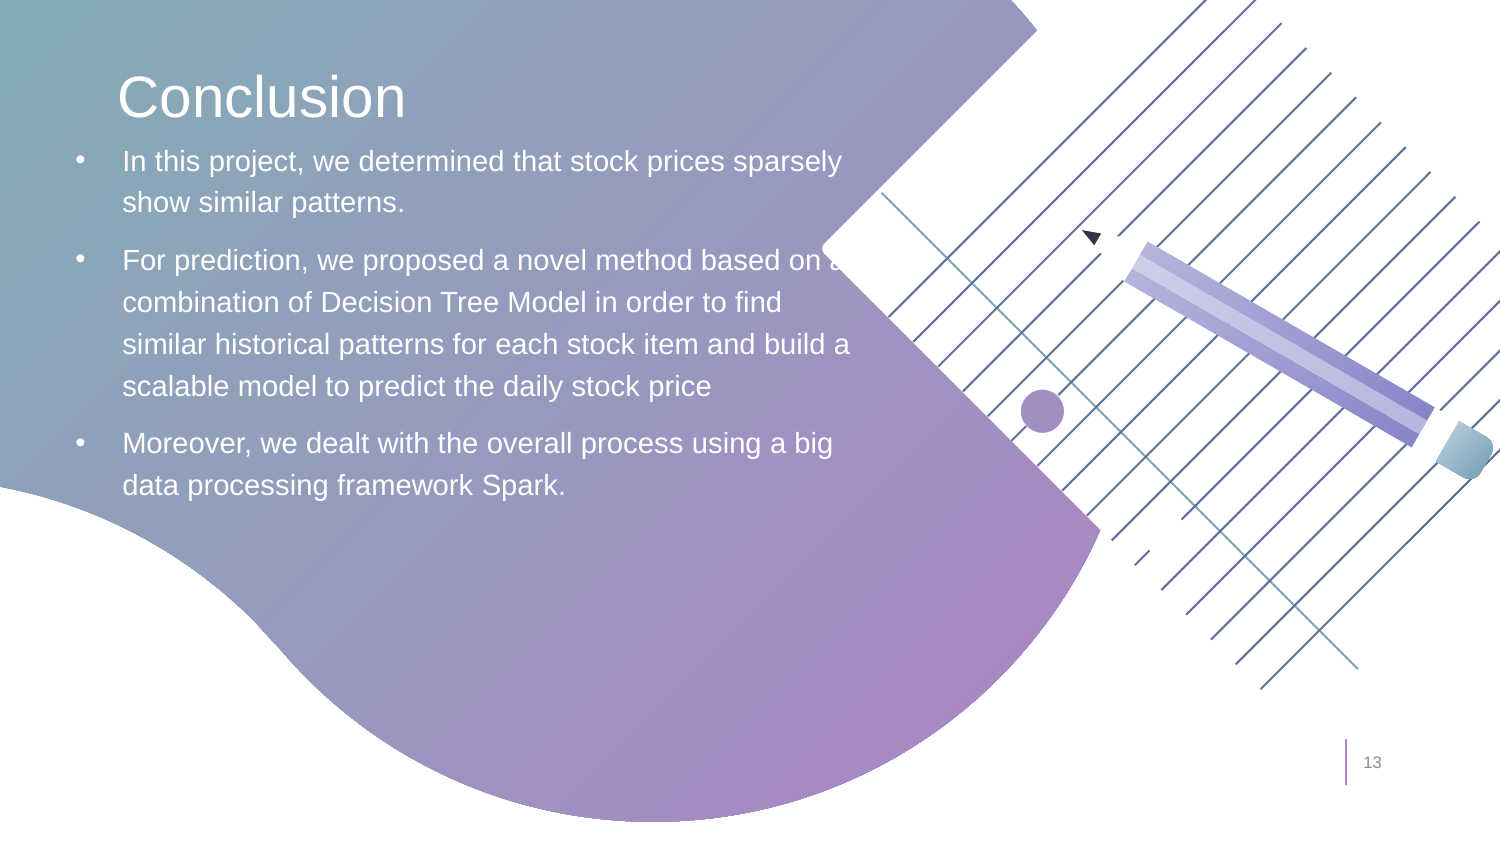

# Conclusion

In this project, we determined that stock prices sparsely show similar patterns.
For prediction, we proposed a novel method based on a combination of Decision Tree Model in order to find similar historical patterns for each stock item and build a scalable model to predict the daily stock price
Moreover, we dealt with the overall process using a big data processing framework Spark.
13